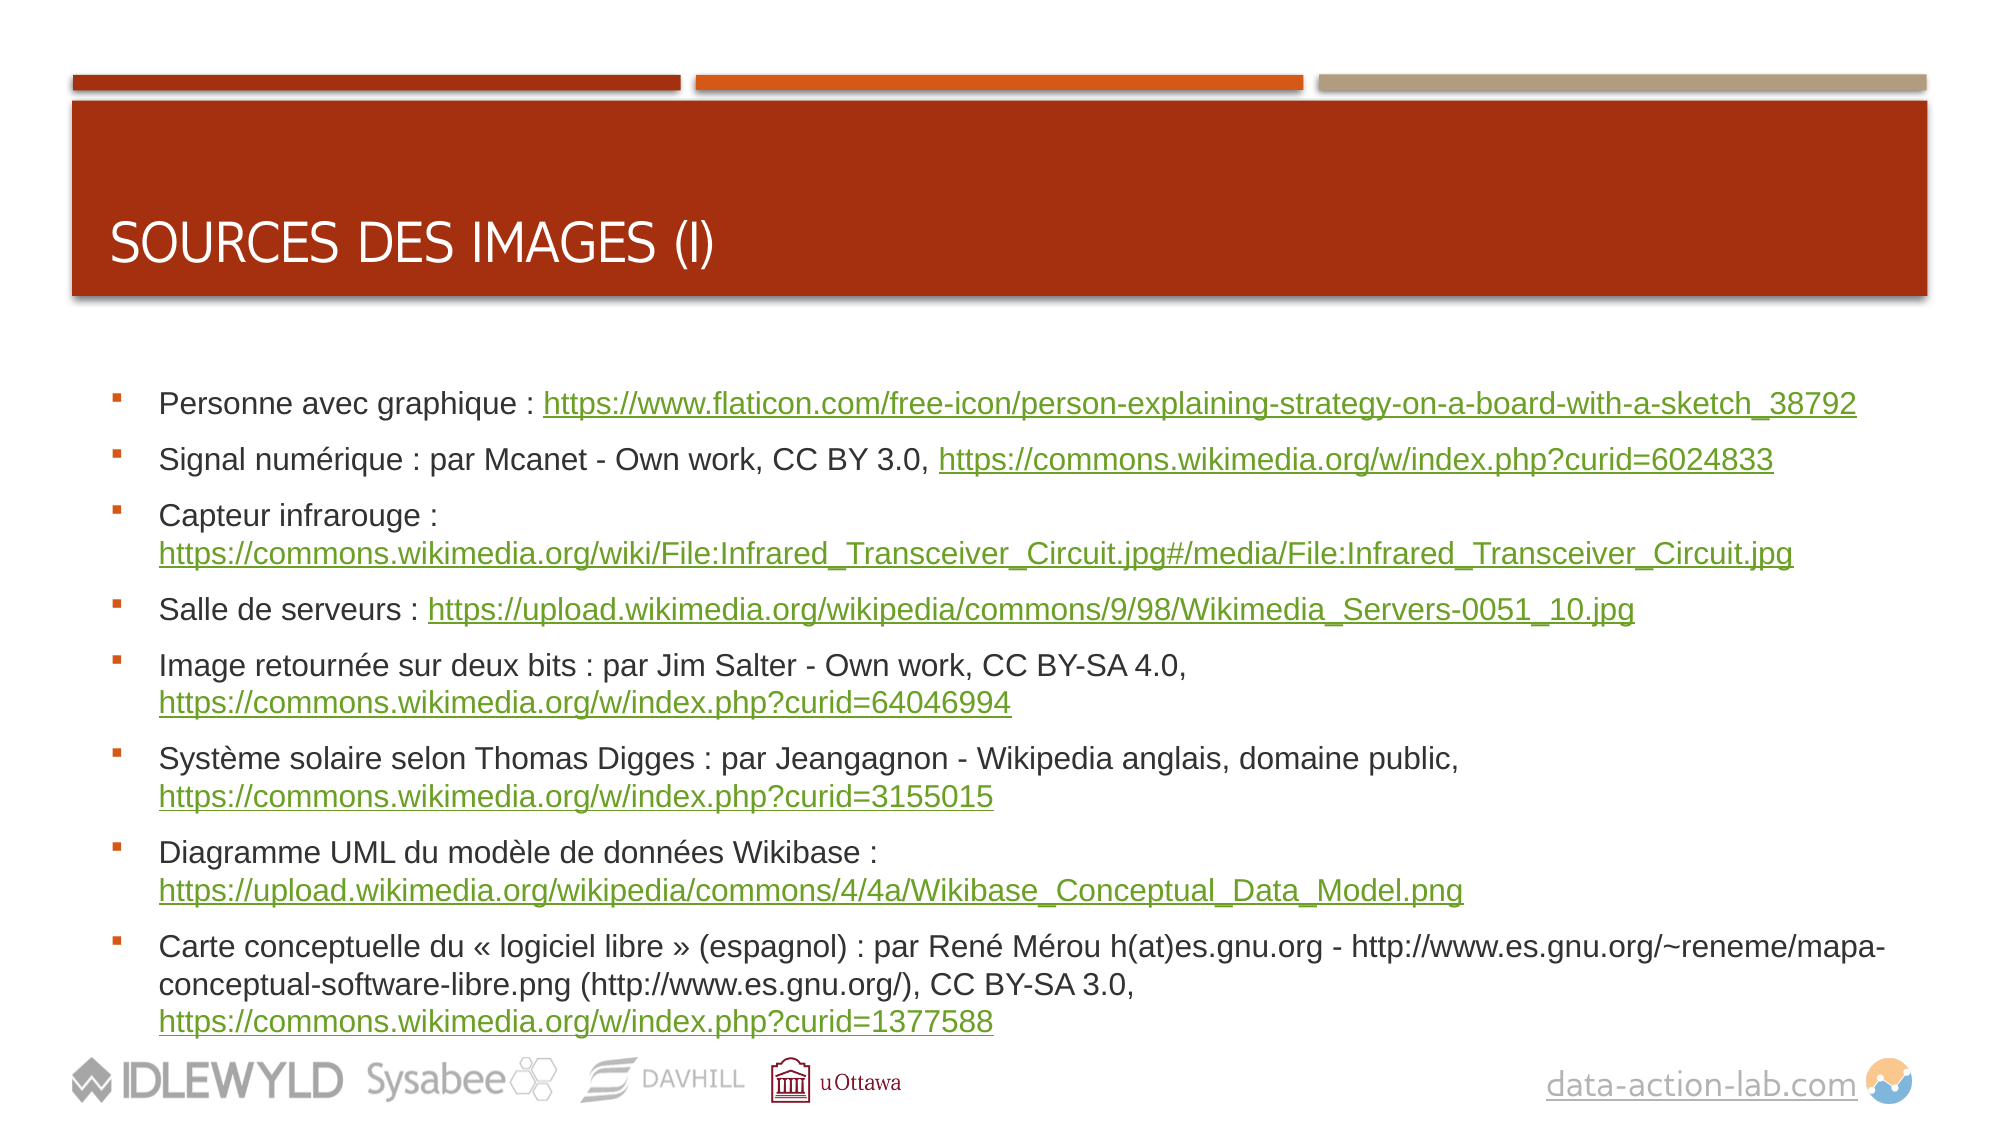

# SOURCES des images (I)
Personne avec graphique : https://www.flaticon.com/free-icon/person-explaining-strategy-on-a-board-with-a-sketch_38792
Signal numérique : par Mcanet - Own work, CC BY 3.0, https://commons.wikimedia.org/w/index.php?curid=6024833
Capteur infrarouge : https://commons.wikimedia.org/wiki/File:Infrared_Transceiver_Circuit.jpg#/media/File:Infrared_Transceiver_Circuit.jpg
Salle de serveurs : https://upload.wikimedia.org/wikipedia/commons/9/98/Wikimedia_Servers-0051_10.jpg
Image retournée sur deux bits : par Jim Salter - Own work, CC BY-SA 4.0,https://commons.wikimedia.org/w/index.php?curid=64046994
Système solaire selon Thomas Digges : par Jeangagnon - Wikipedia anglais, domaine public, https://commons.wikimedia.org/w/index.php?curid=3155015
Diagramme UML du modèle de données Wikibase : https://upload.wikimedia.org/wikipedia/commons/4/4a/Wikibase_Conceptual_Data_Model.png
Carte conceptuelle du « logiciel libre » (espagnol) : par René Mérou h(at)es.gnu.org - http://www.es.gnu.org/~reneme/mapa-conceptual-software-libre.png (http://www.es.gnu.org/), CC BY-SA 3.0, https://commons.wikimedia.org/w/index.php?curid=1377588